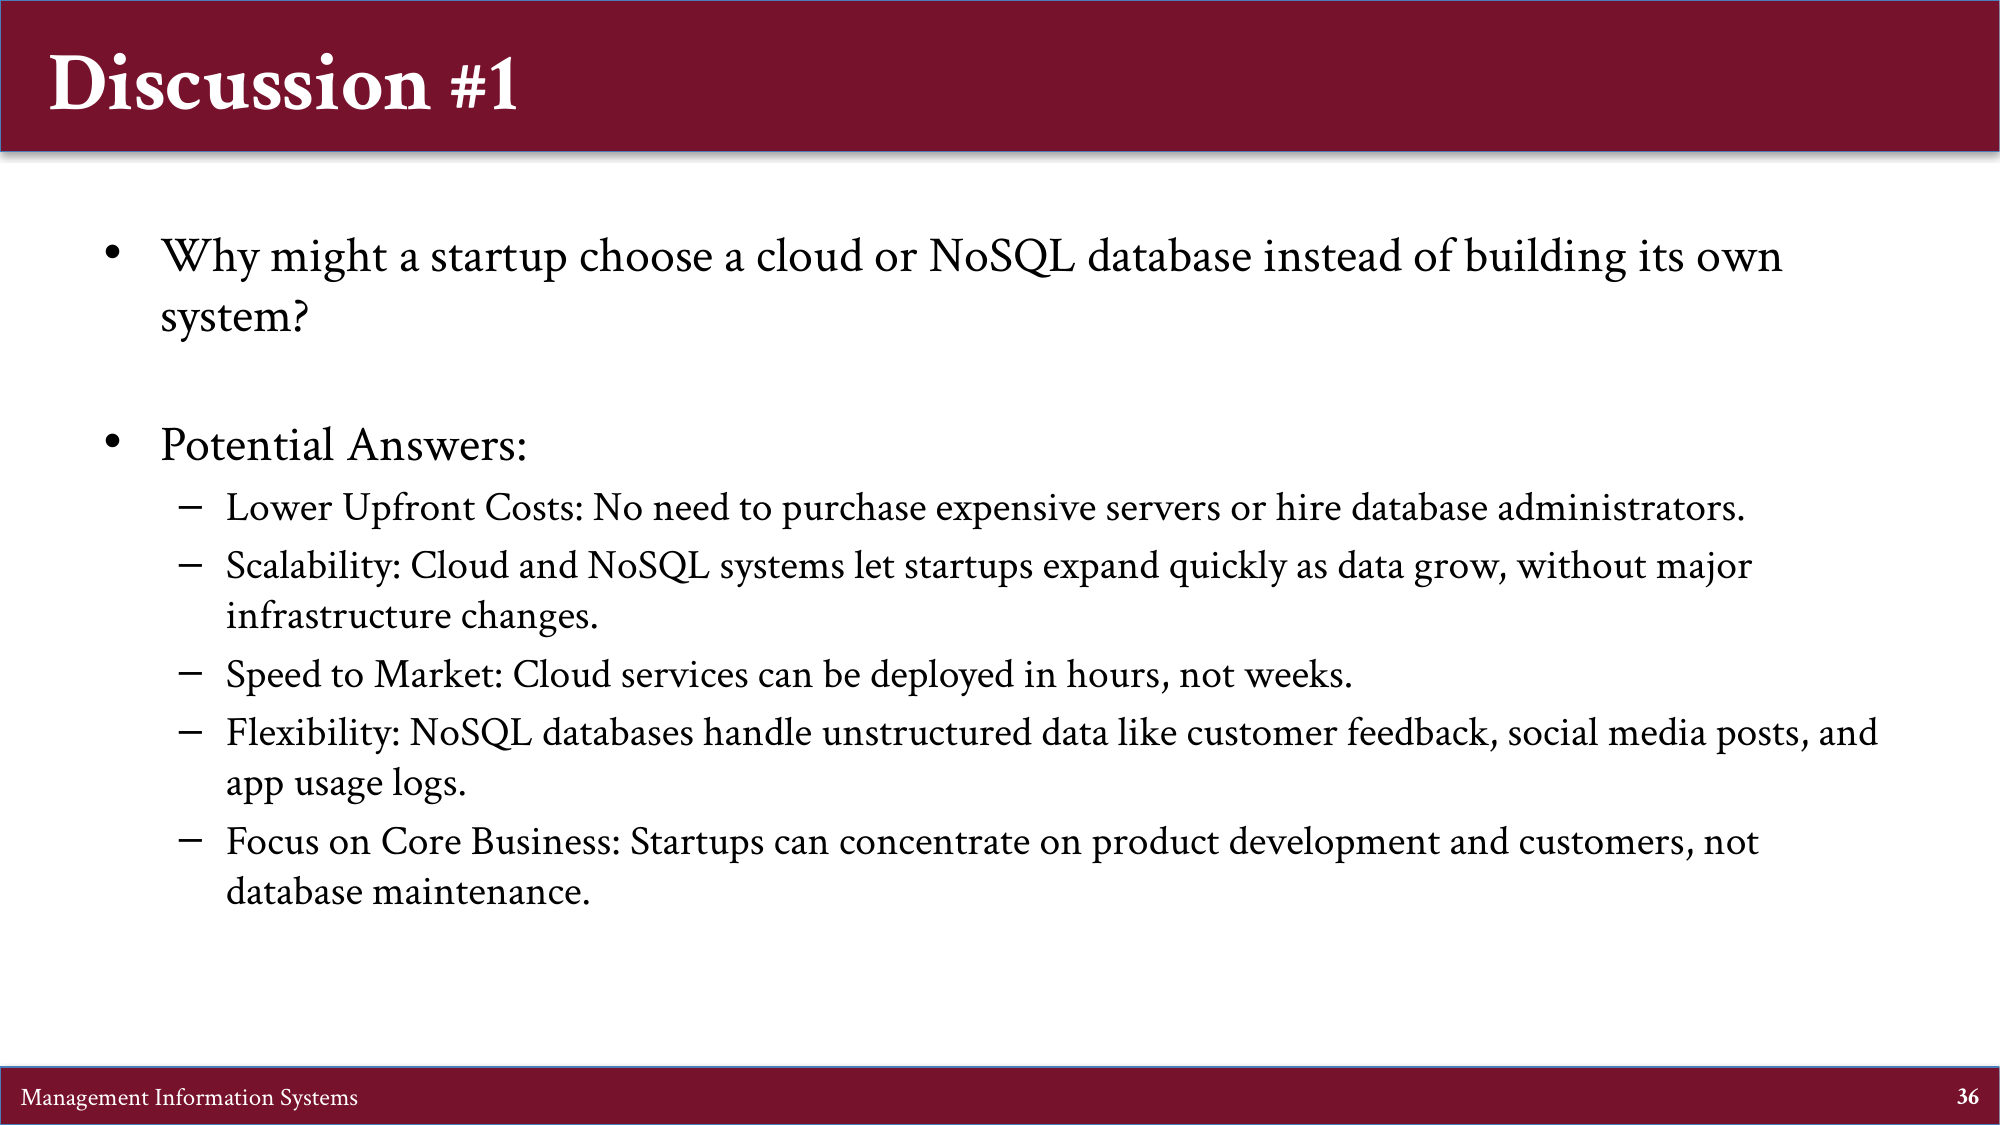

# Discussion #1
Why might a startup choose a cloud or NoSQL database instead of building its own system?

Potential Answers:
Lower Upfront Costs: No need to purchase expensive servers or hire database administrators.
Scalability: Cloud and NoSQL systems let startups expand quickly as data grow, without major infrastructure changes.
Speed to Market: Cloud services can be deployed in hours, not weeks.
Flexibility: NoSQL databases handle unstructured data like customer feedback, social media posts, and app usage logs.
Focus on Core Business: Startups can concentrate on product development and customers, not database maintenance.

 Management Information Systems
36